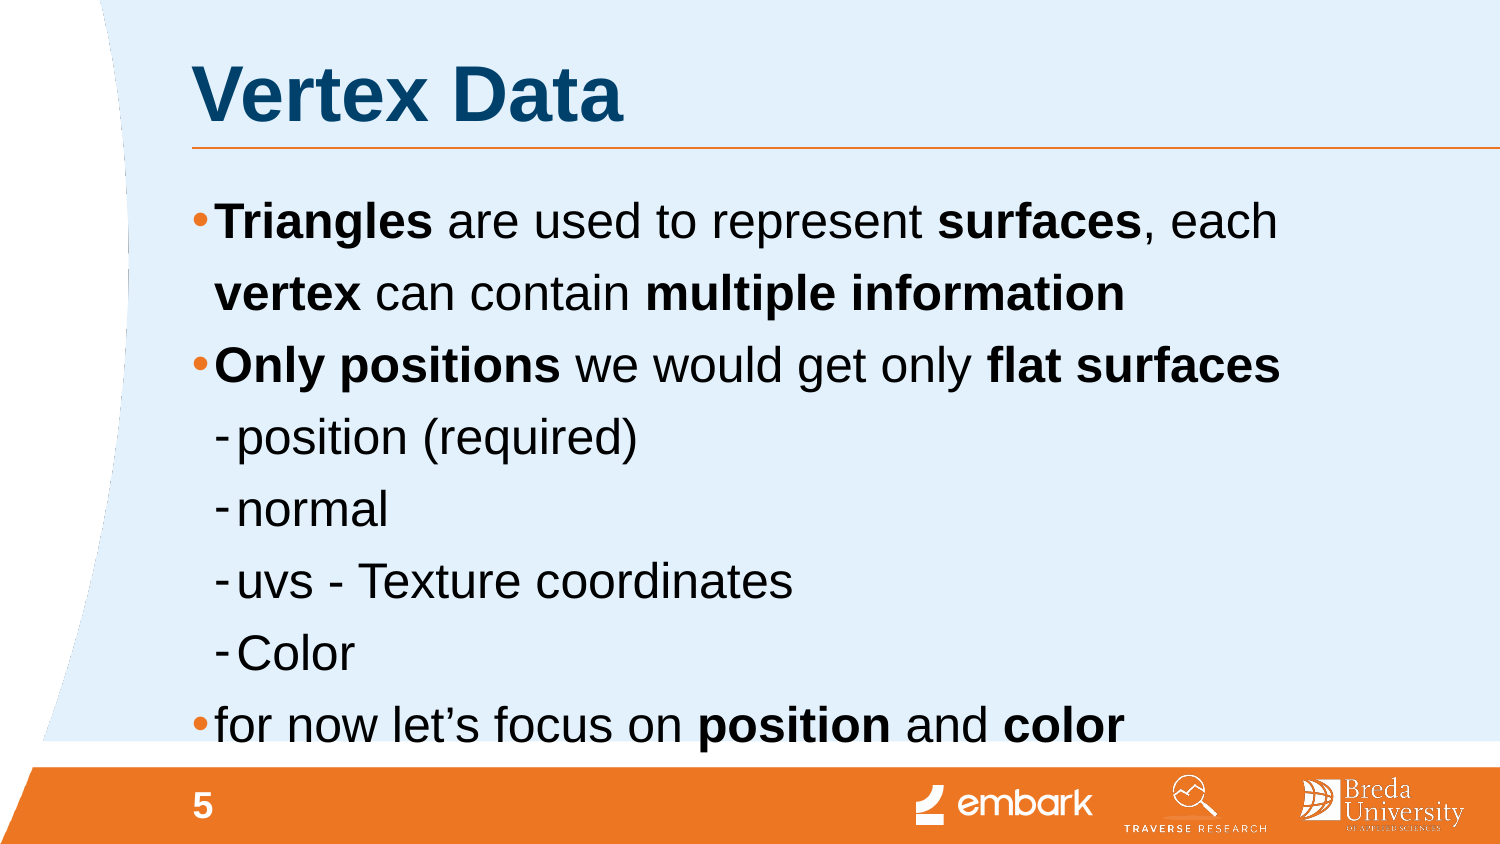

# Vertex Data
Triangles are used to represent surfaces, each vertex can contain multiple information
Only positions we would get only flat surfaces
position (required)
normal
uvs - Texture coordinates
Color
for now let’s focus on position and color
5